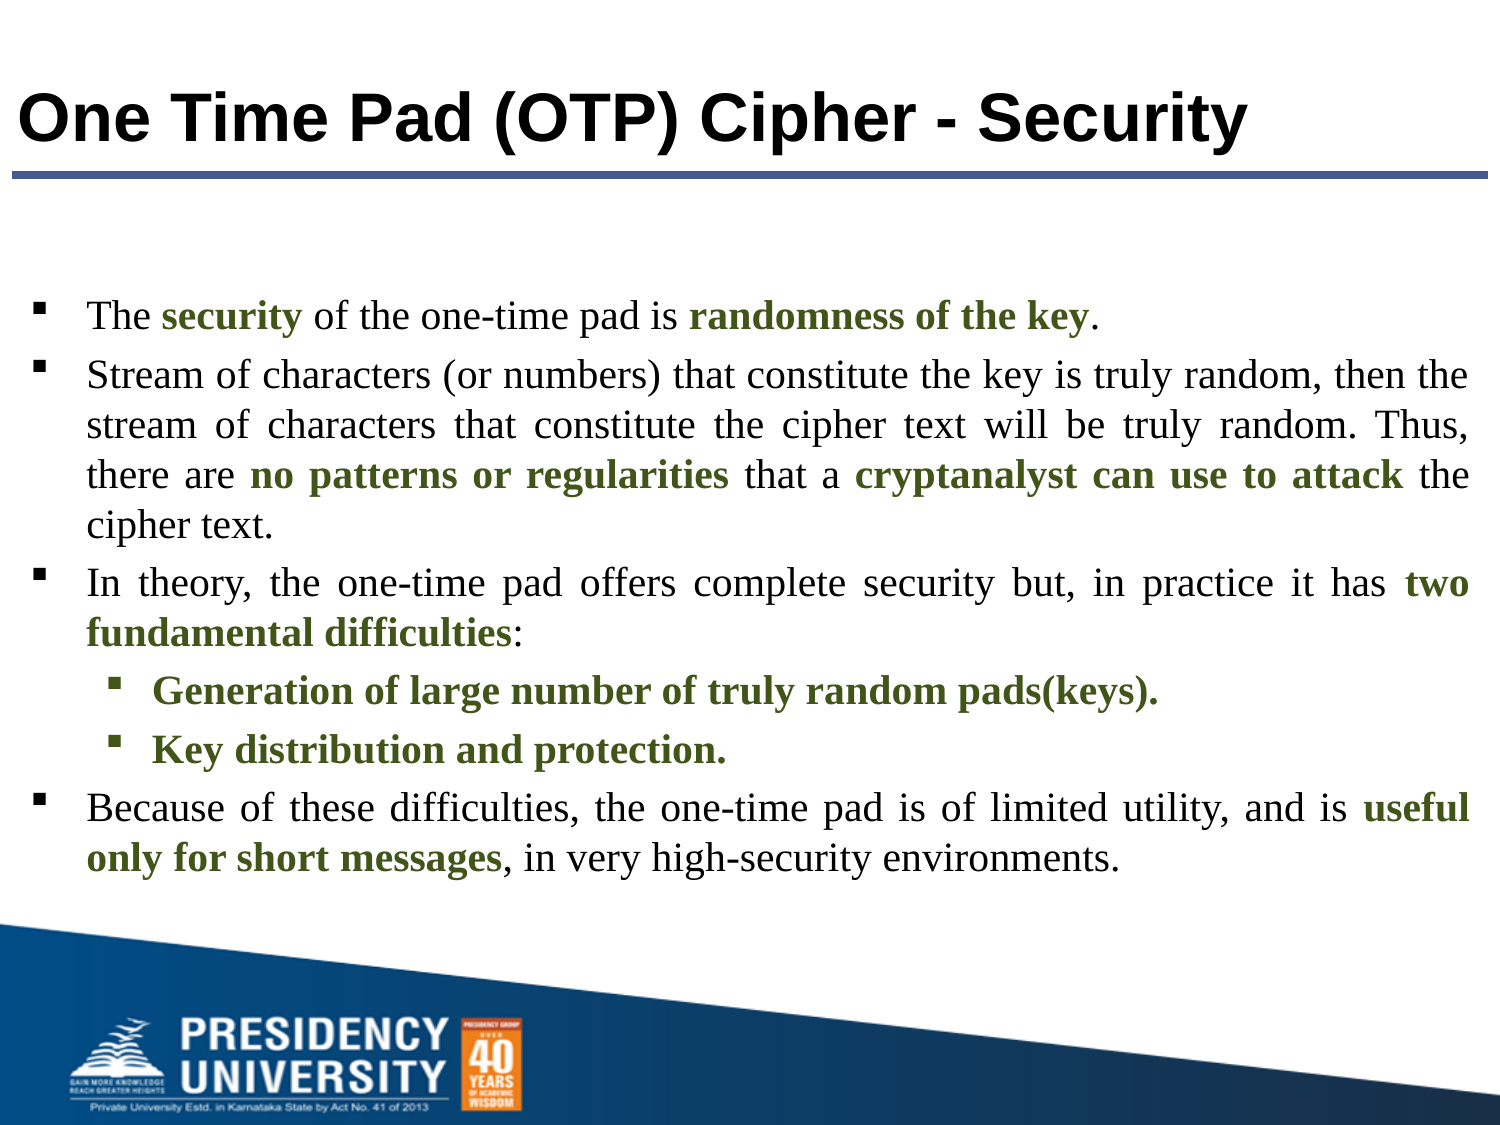

One Time Pad (OTP) Cipher - Security
The security of the one-time pad is randomness of the key.
Stream of characters (or numbers) that constitute the key is truly random, then the stream of characters that constitute the cipher text will be truly random. Thus, there are no patterns or regularities that a cryptanalyst can use to attack the cipher text.
In theory, the one-time pad offers complete security but, in practice it has two fundamental difficulties:
Generation of large number of truly random pads(keys).
Key distribution and protection.
Because of these difficulties, the one-time pad is of limited utility, and is useful only for short messages, in very high-security environments.